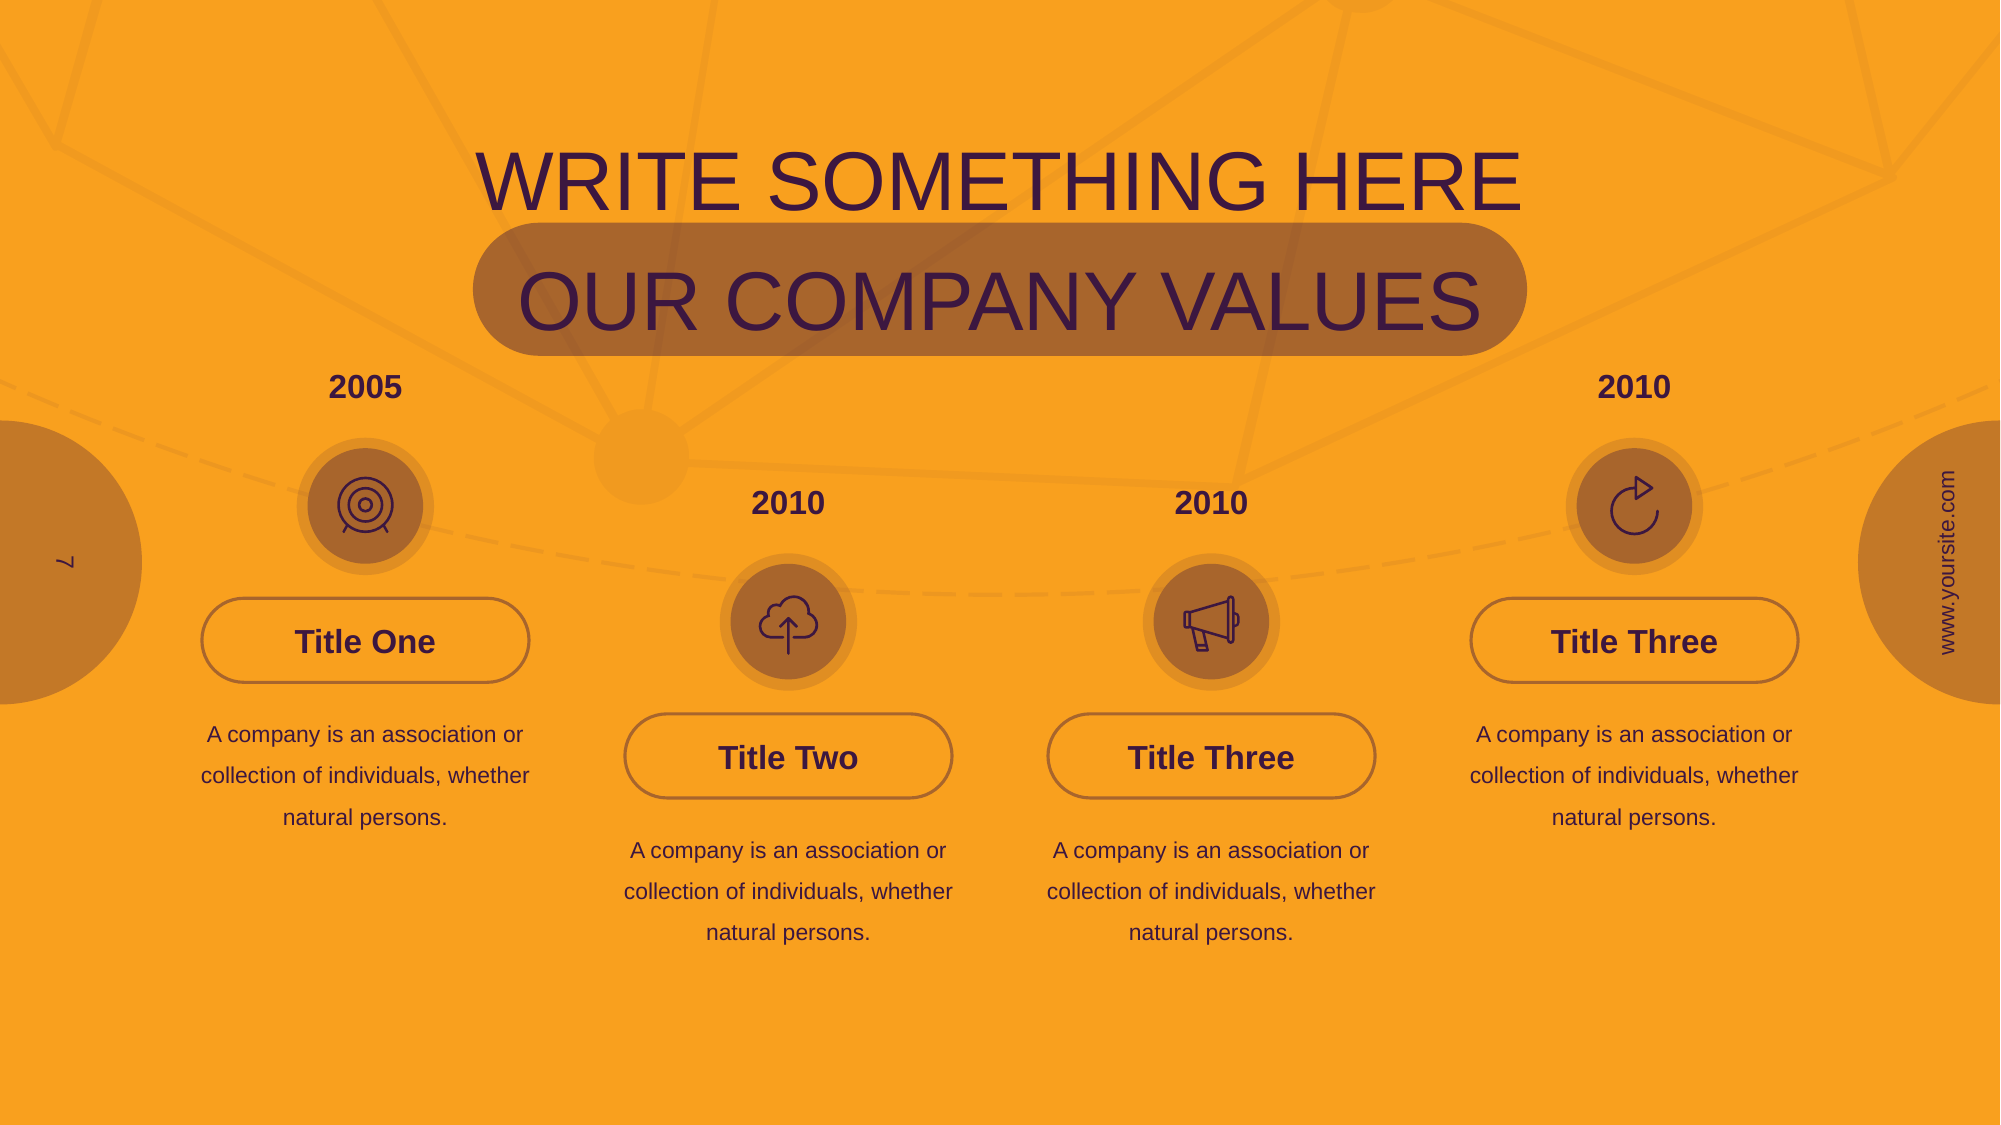

WRITE SOMETHING HERE
OUR COMPANY VALUES

2005
2010

2010
2010

Title One
Title Three
A company is an association or collection of individuals, whether natural persons.
A company is an association or collection of individuals, whether natural persons.
Title Two
Title Three
A company is an association or collection of individuals, whether natural persons.
A company is an association or collection of individuals, whether natural persons.